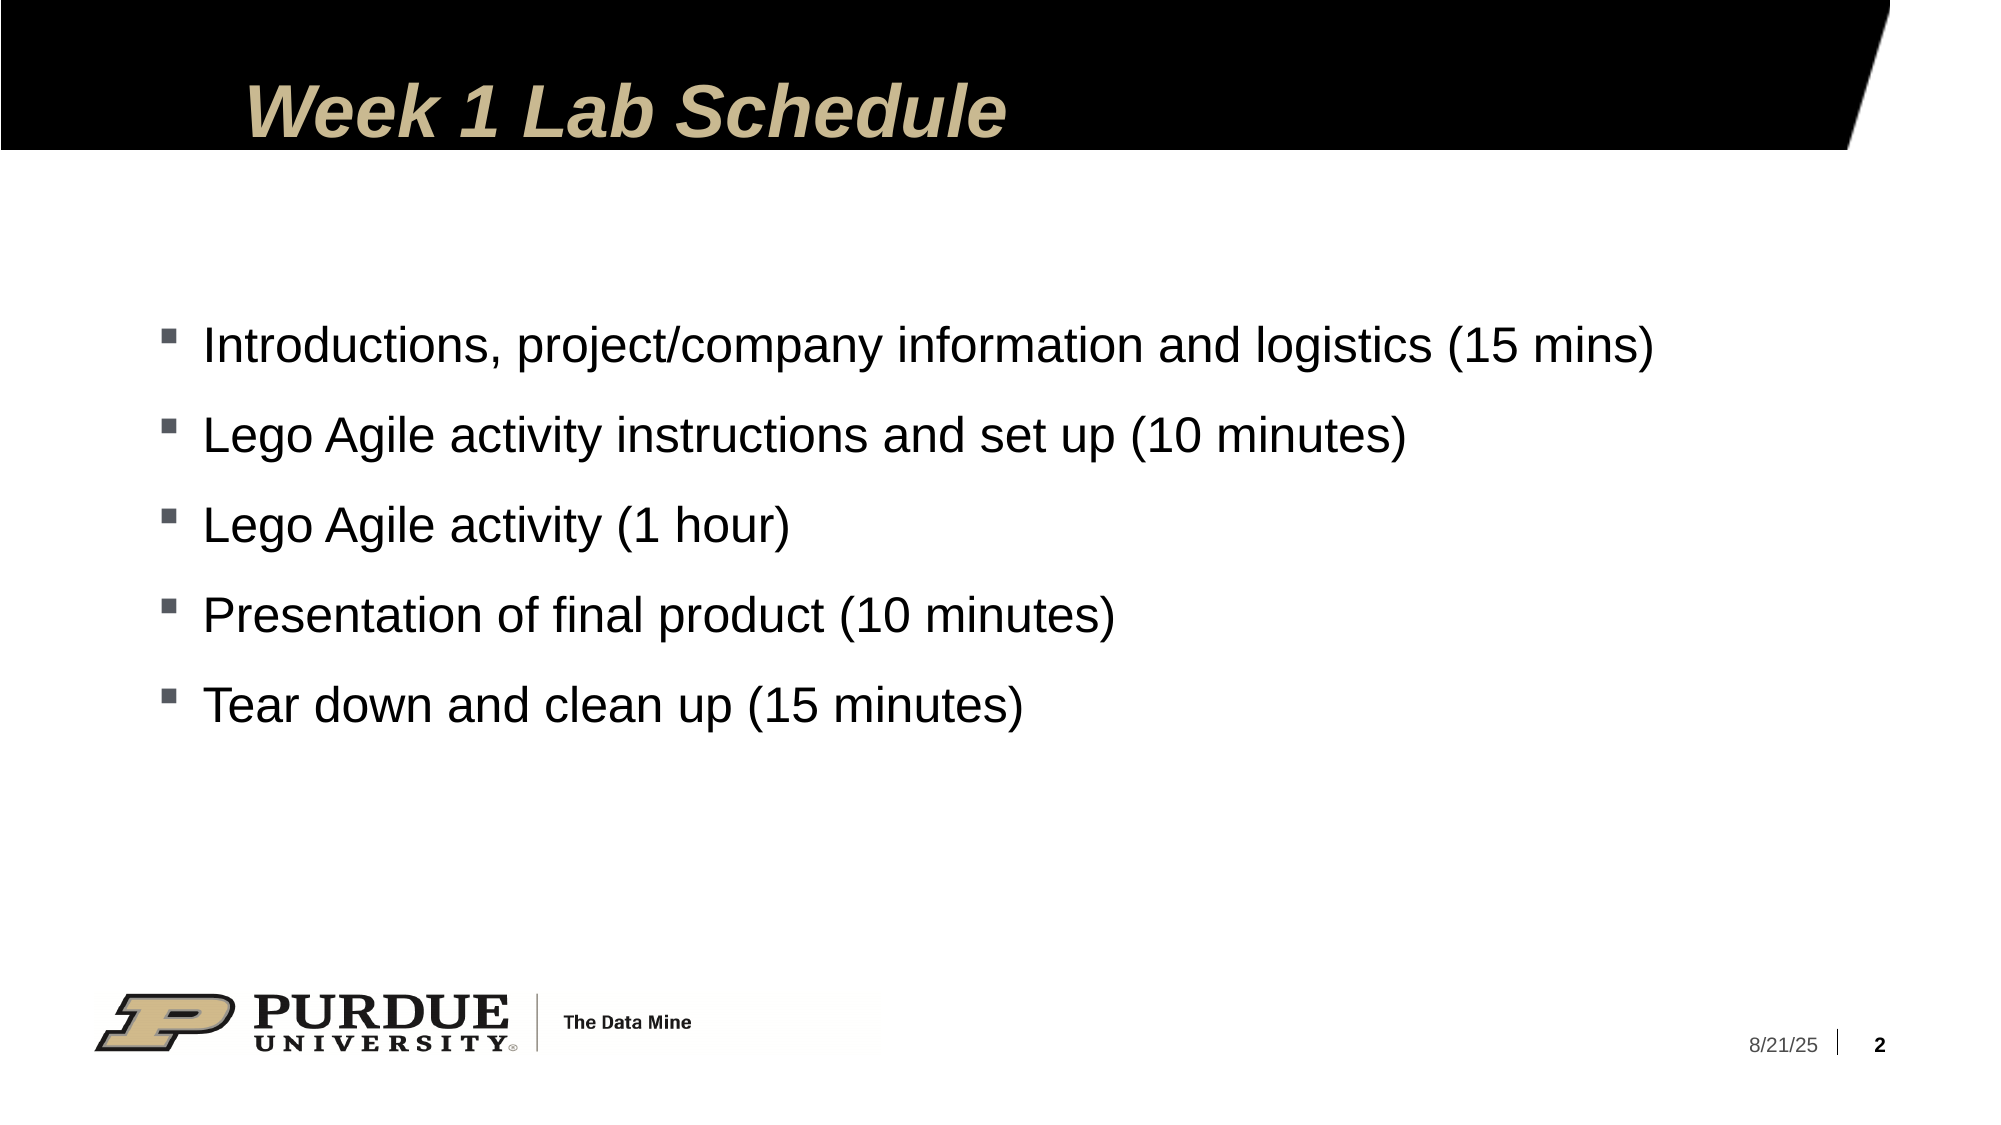

# Week 1 Lab Schedule
Introductions, project/company information and logistics (15 mins)
Lego Agile activity instructions and set up (10 minutes)
Lego Agile activity (1 hour)
Presentation of final product (10 minutes)
Tear down and clean up (15 minutes)
2
8/21/25